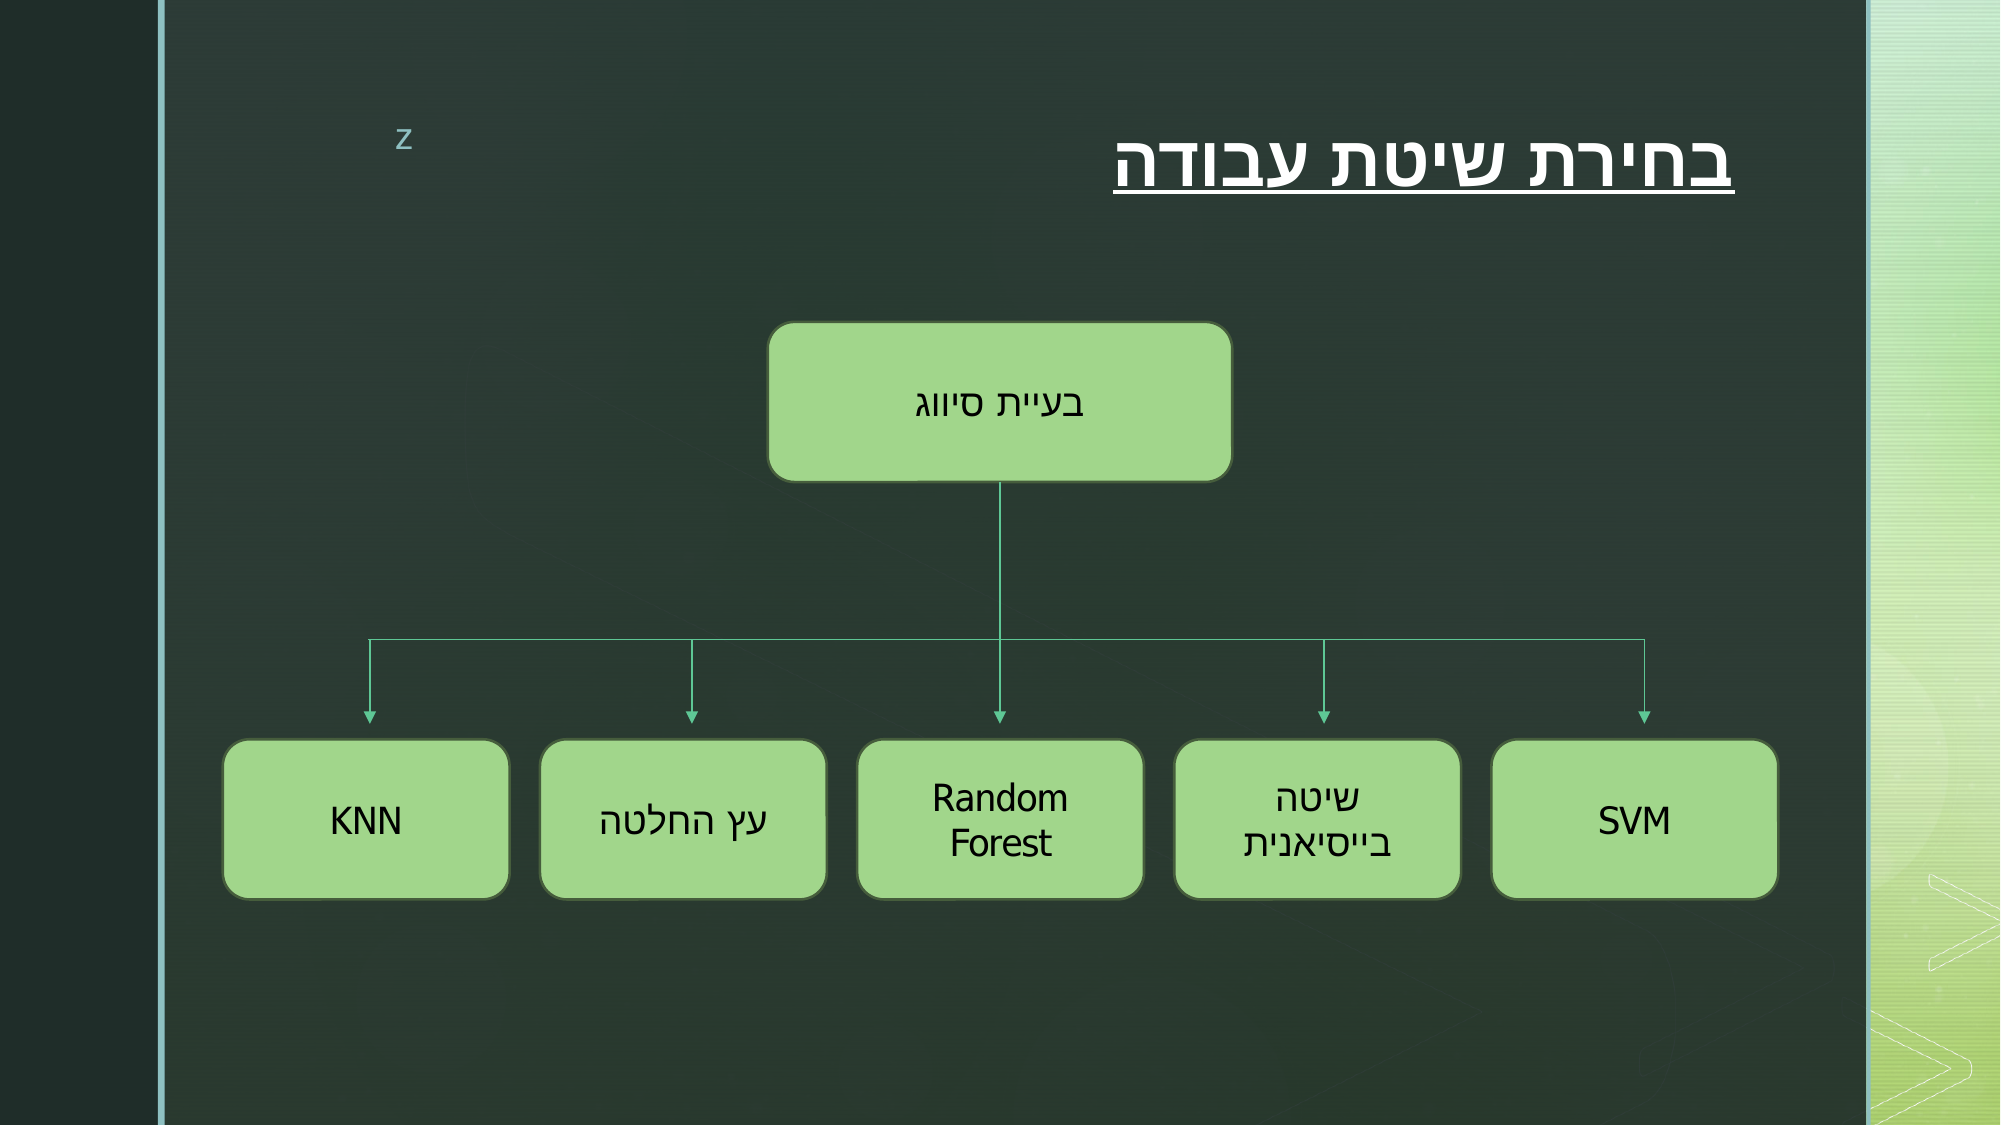

# בחירת שיטת עבודה
בעיית סיווג
KNN
עץ החלטה
Random Forest
שיטה בייסיאנית
SVM